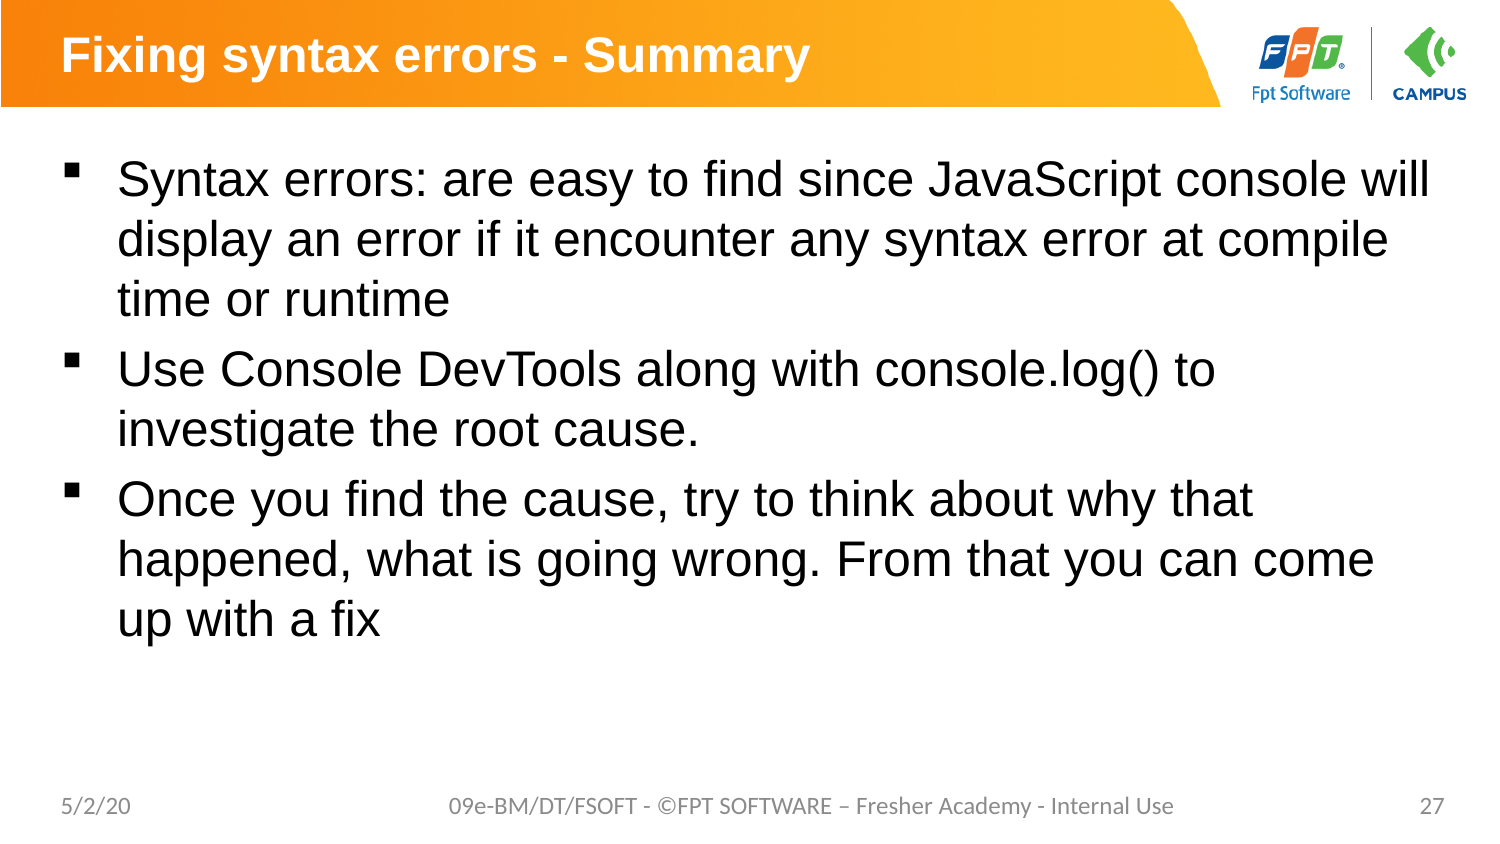

# Fixing syntax errors - Summary
Syntax errors: are easy to find since JavaScript console will display an error if it encounter any syntax error at compile time or runtime
Use Console DevTools along with console.log() to investigate the root cause.
Once you find the cause, try to think about why that happened, what is going wrong. From that you can come up with a fix
5/2/20
09e-BM/DT/FSOFT - ©FPT SOFTWARE – Fresher Academy - Internal Use
27